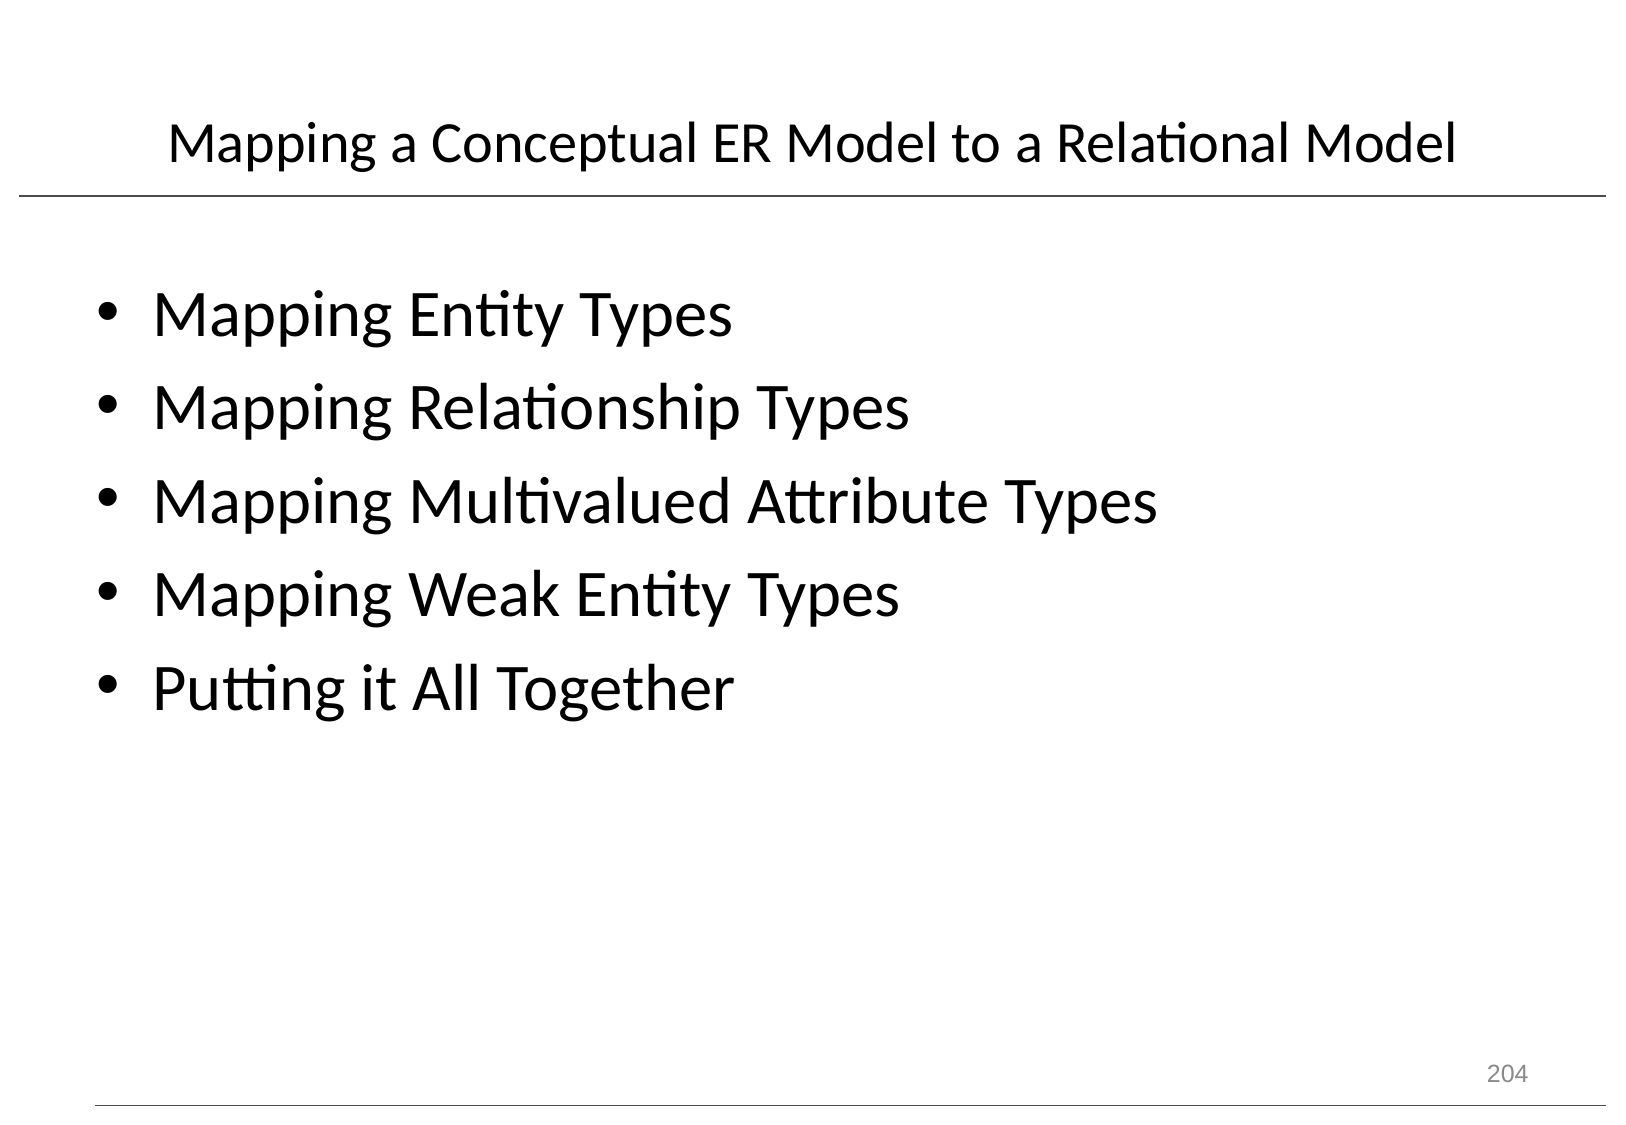

# Mapping a Conceptual ER Model to a Relational Model
Mapping Entity Types
Mapping Relationship Types
Mapping Multivalued Attribute Types
Mapping Weak Entity Types
Putting it All Together
204